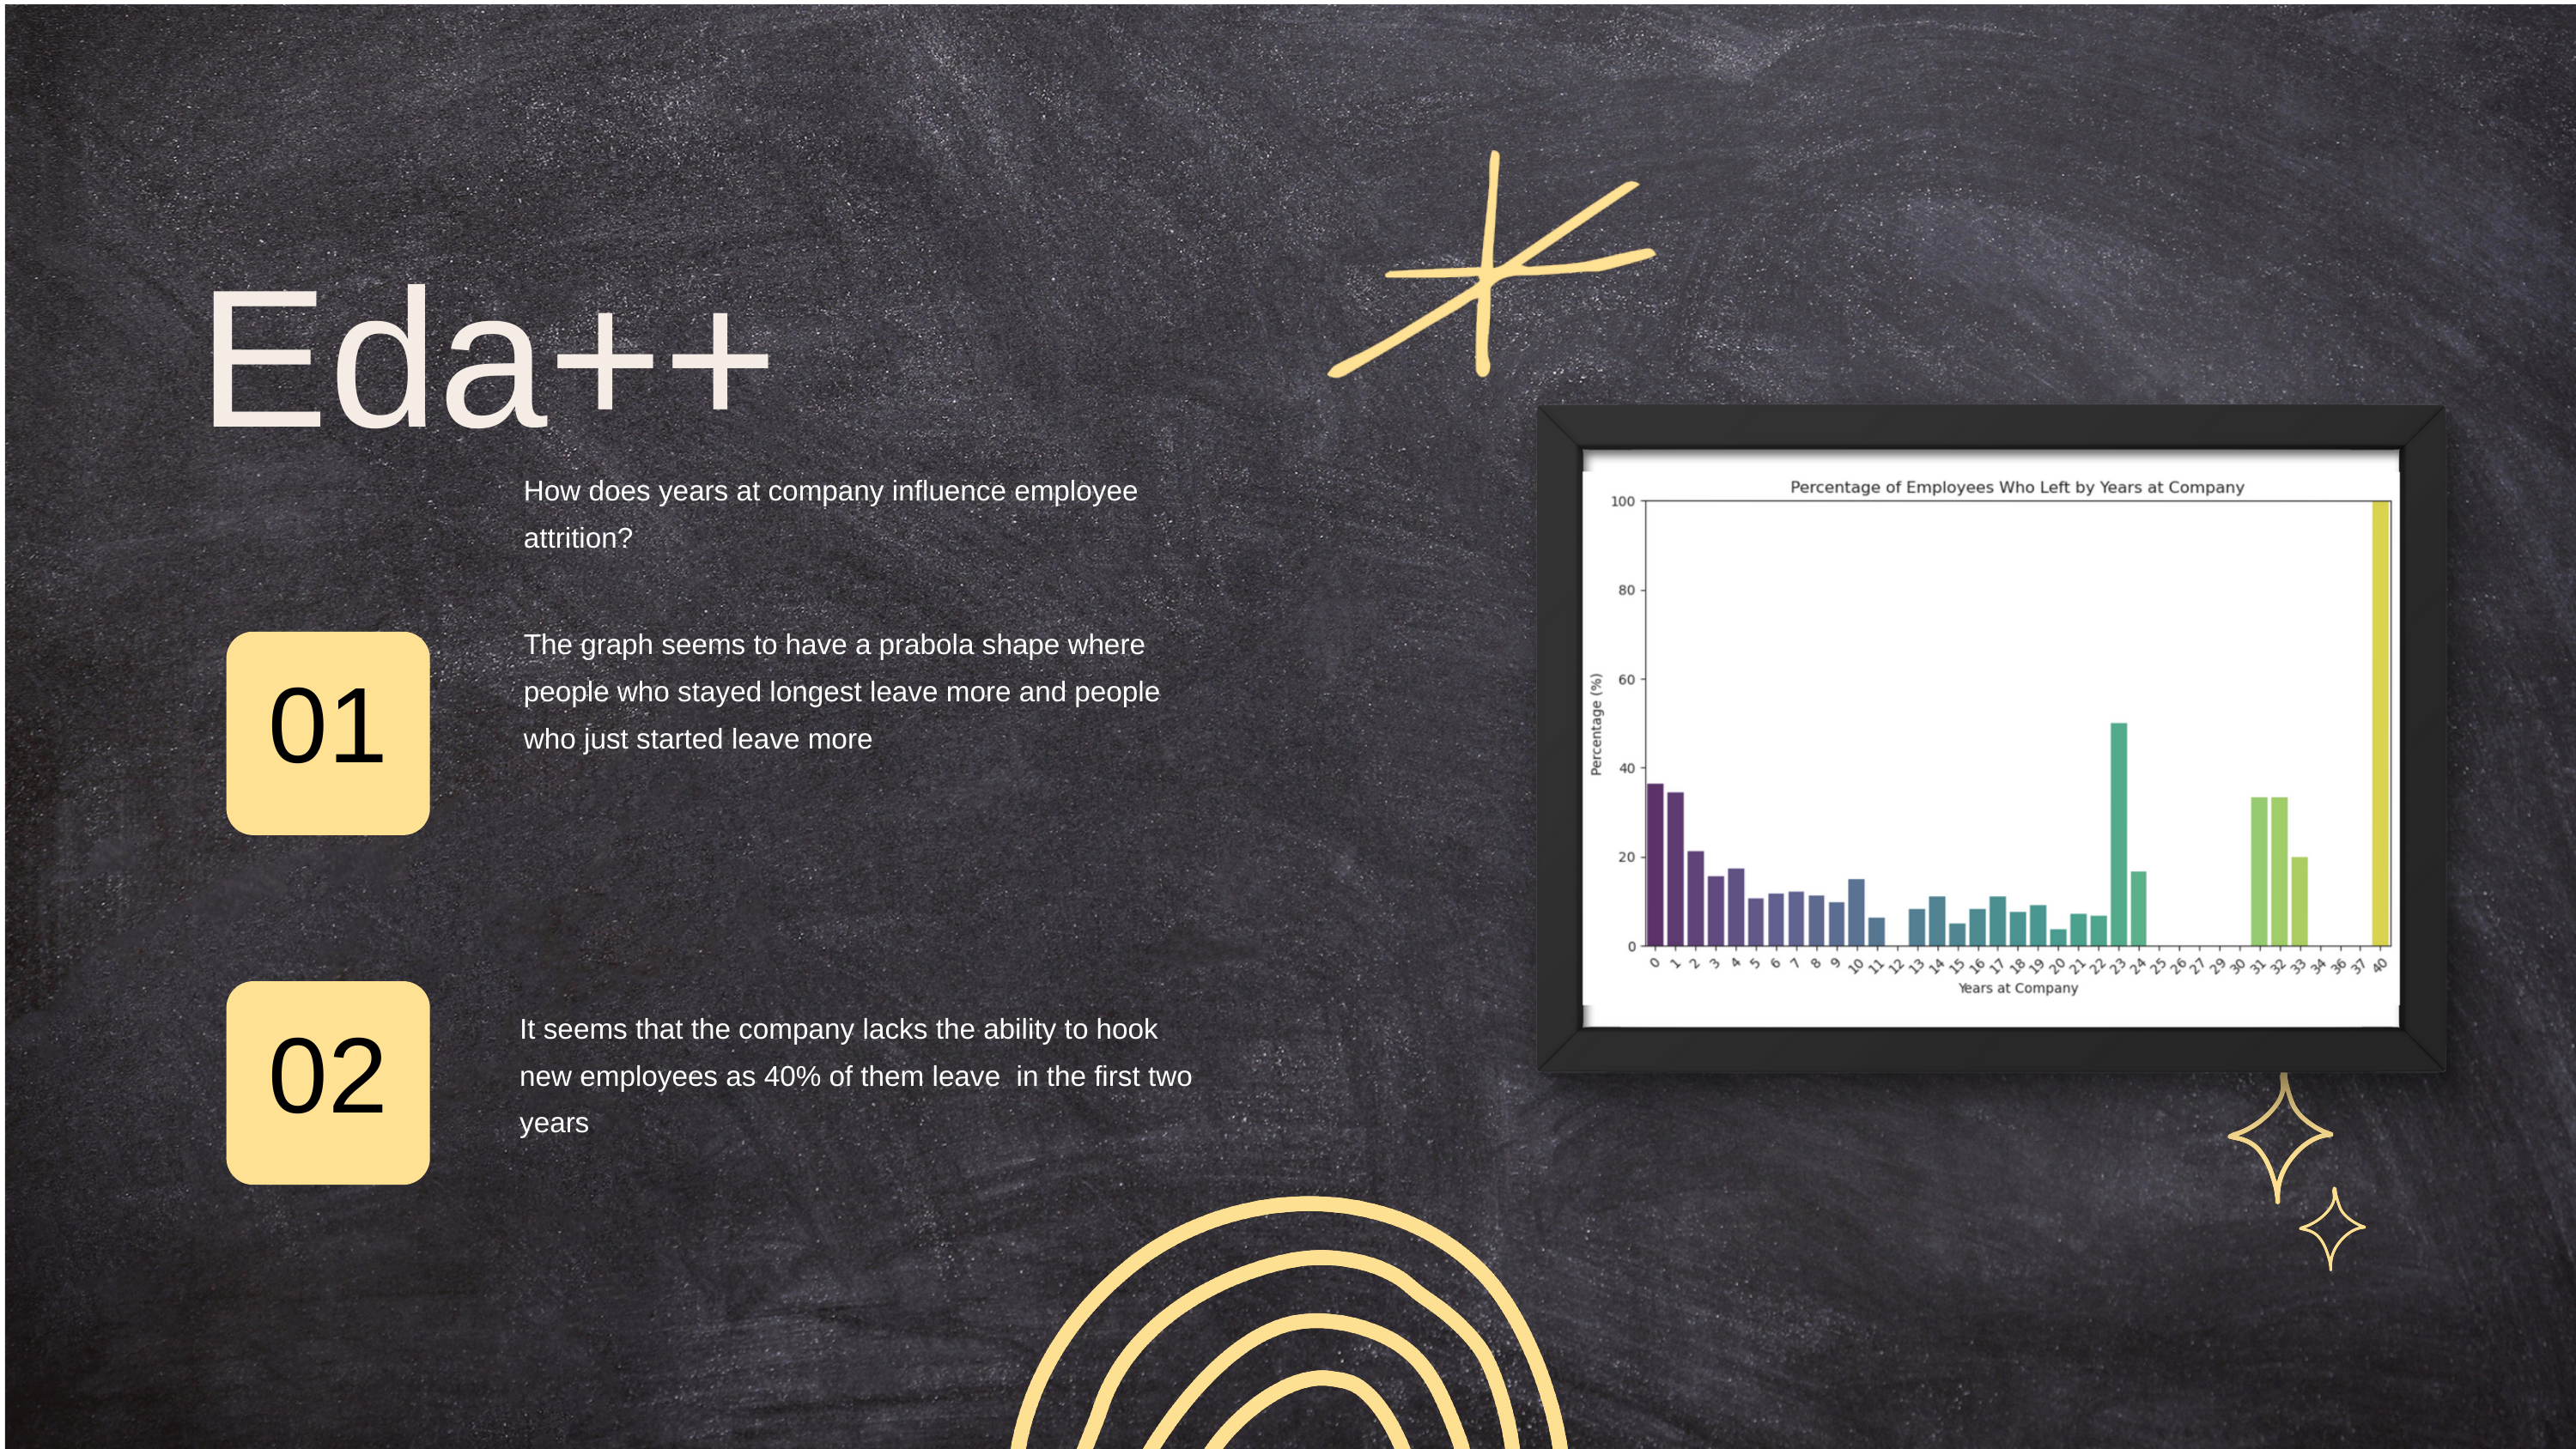

Eda++

How does years at company influence employee attrition?
The graph seems to have a prabola shape where people who stayed longest leave more and people who just started leave more

01

02
It seems that the company lacks the ability to hook new employees as 40% of them leave  in the first two years